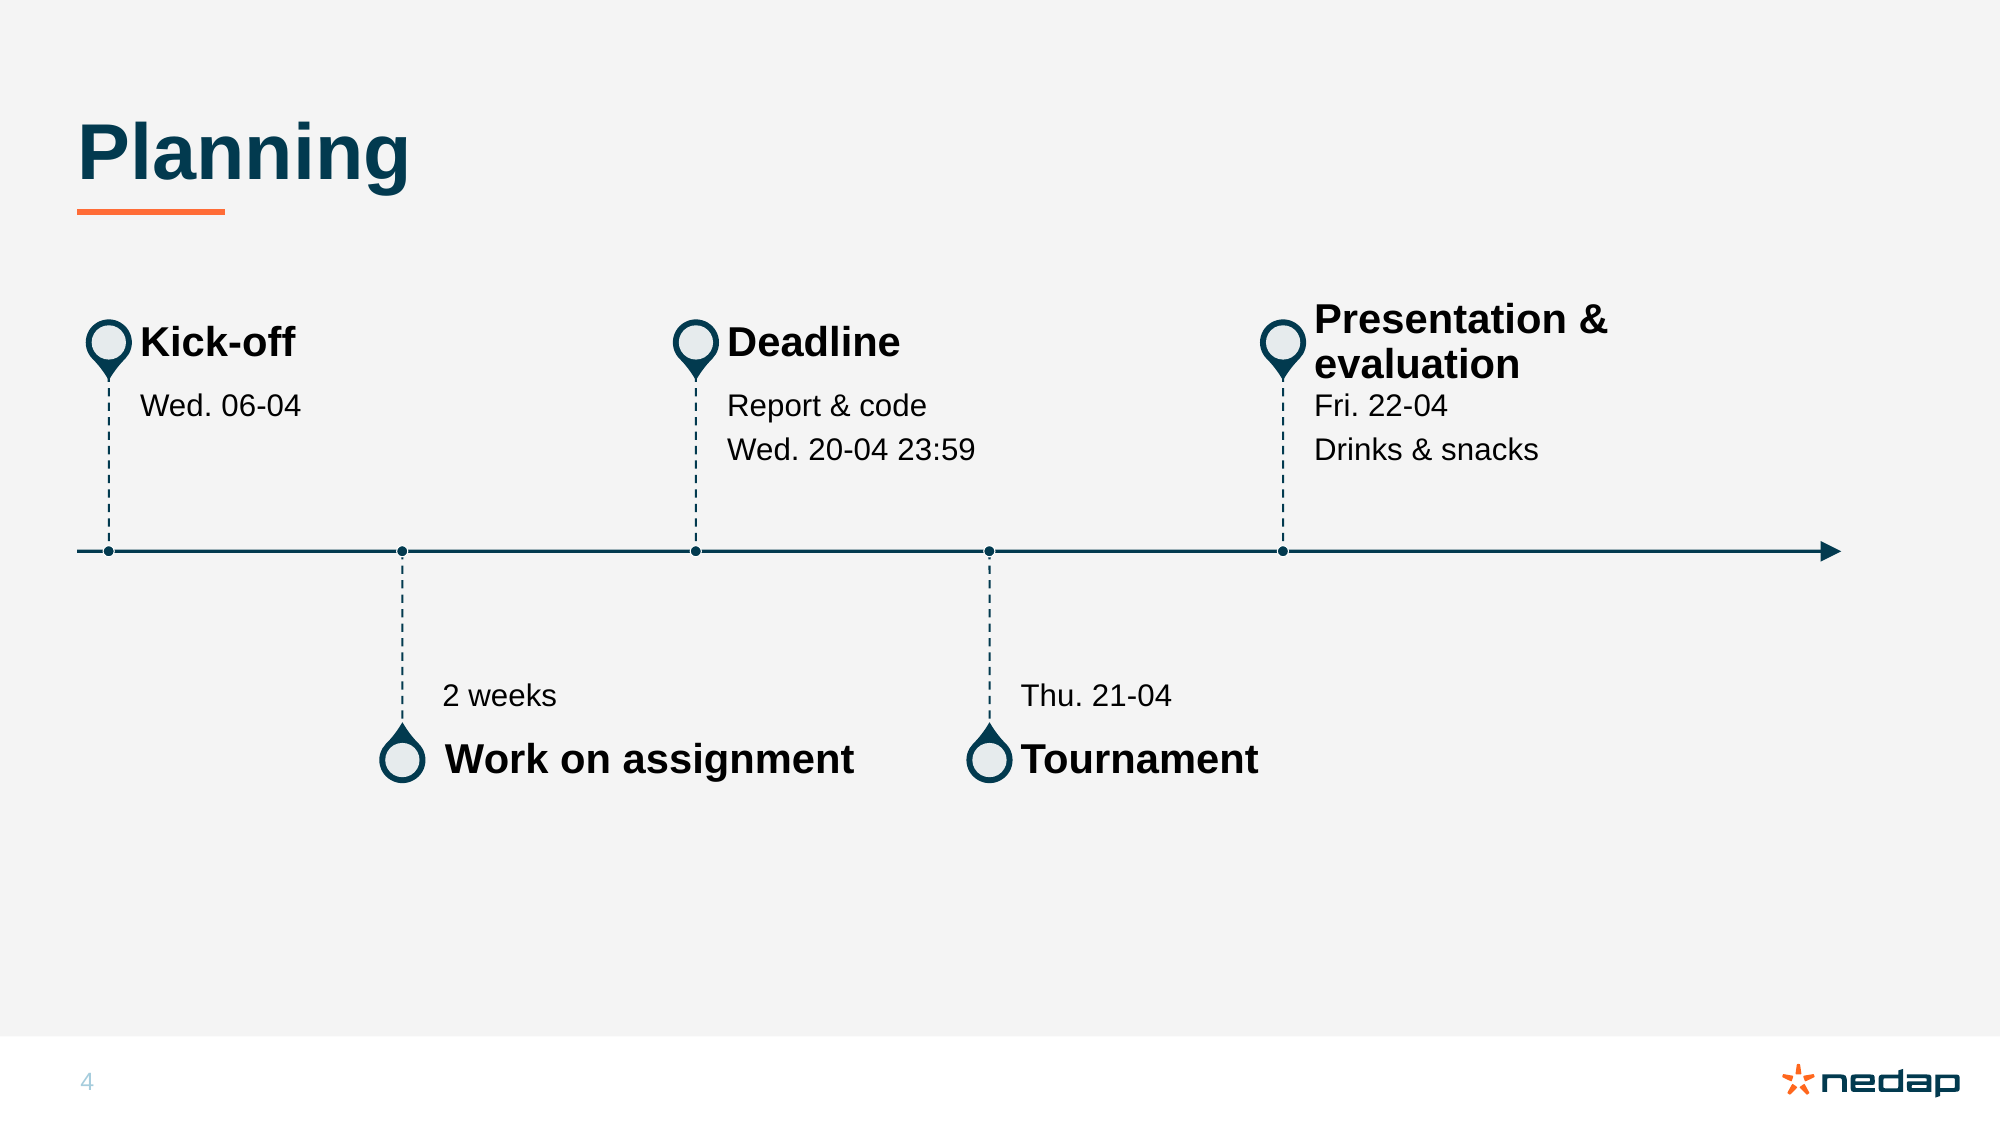

# Planning
Wed. 06-04
Kick-off
 2 weeks
 Work on assignment
Report & code
Wed. 20-04 23:59
Deadline
Thu. 21-04
Tournament
Fri. 22-04
Drinks & snacks
Presentation & evaluation
4